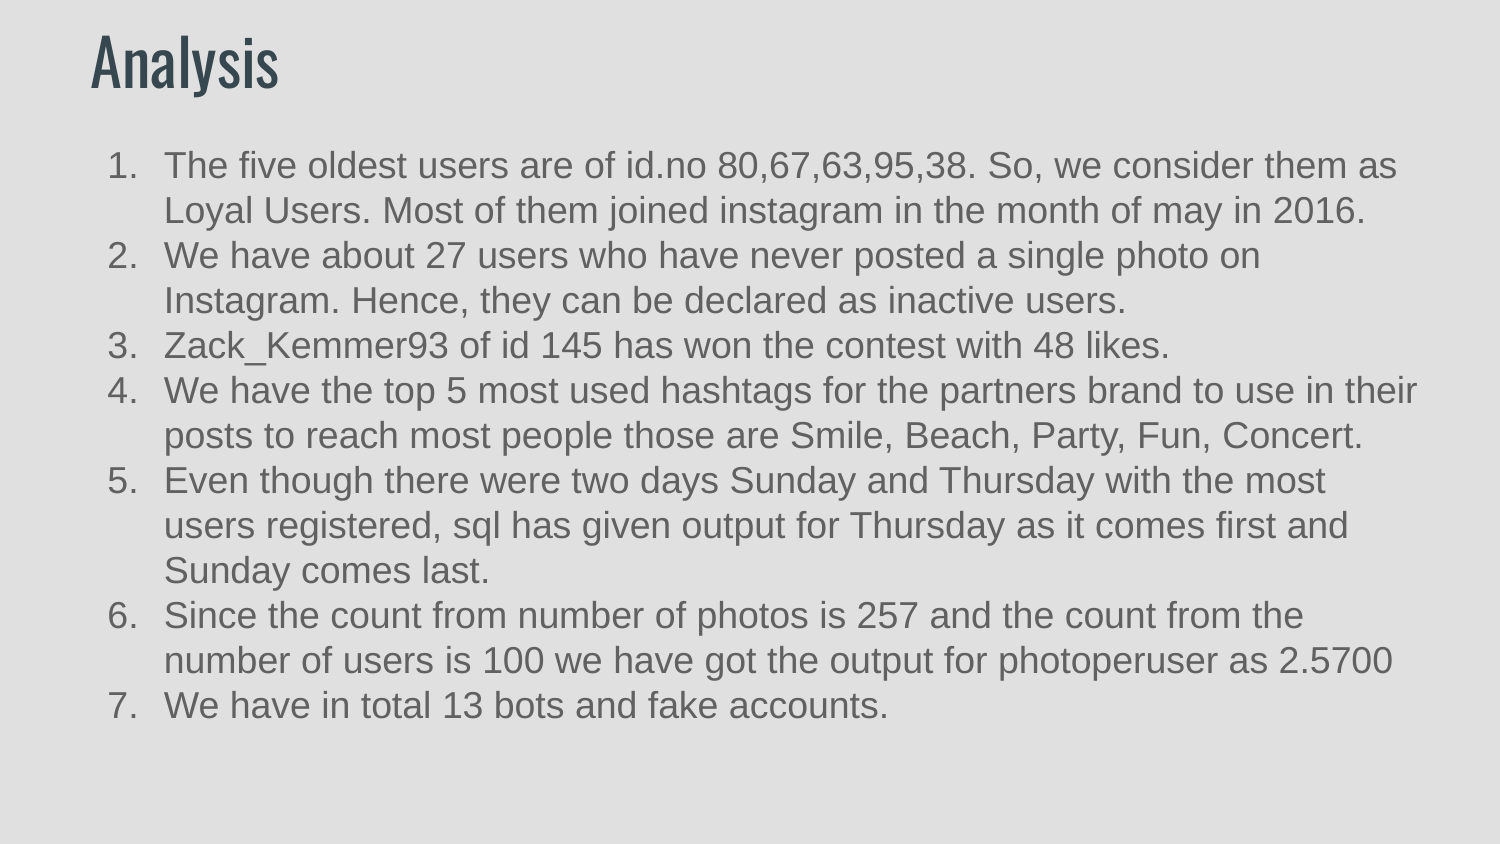

# Analysis
The five oldest users are of id.no 80,67,63,95,38. So, we consider them as Loyal Users. Most of them joined instagram in the month of may in 2016.
We have about 27 users who have never posted a single photo on Instagram. Hence, they can be declared as inactive users.
Zack_Kemmer93 of id 145 has won the contest with 48 likes.
We have the top 5 most used hashtags for the partners brand to use in their posts to reach most people those are Smile, Beach, Party, Fun, Concert.
Even though there were two days Sunday and Thursday with the most users registered, sql has given output for Thursday as it comes first and Sunday comes last.
Since the count from number of photos is 257 and the count from the number of users is 100 we have got the output for photoperuser as 2.5700
We have in total 13 bots and fake accounts.